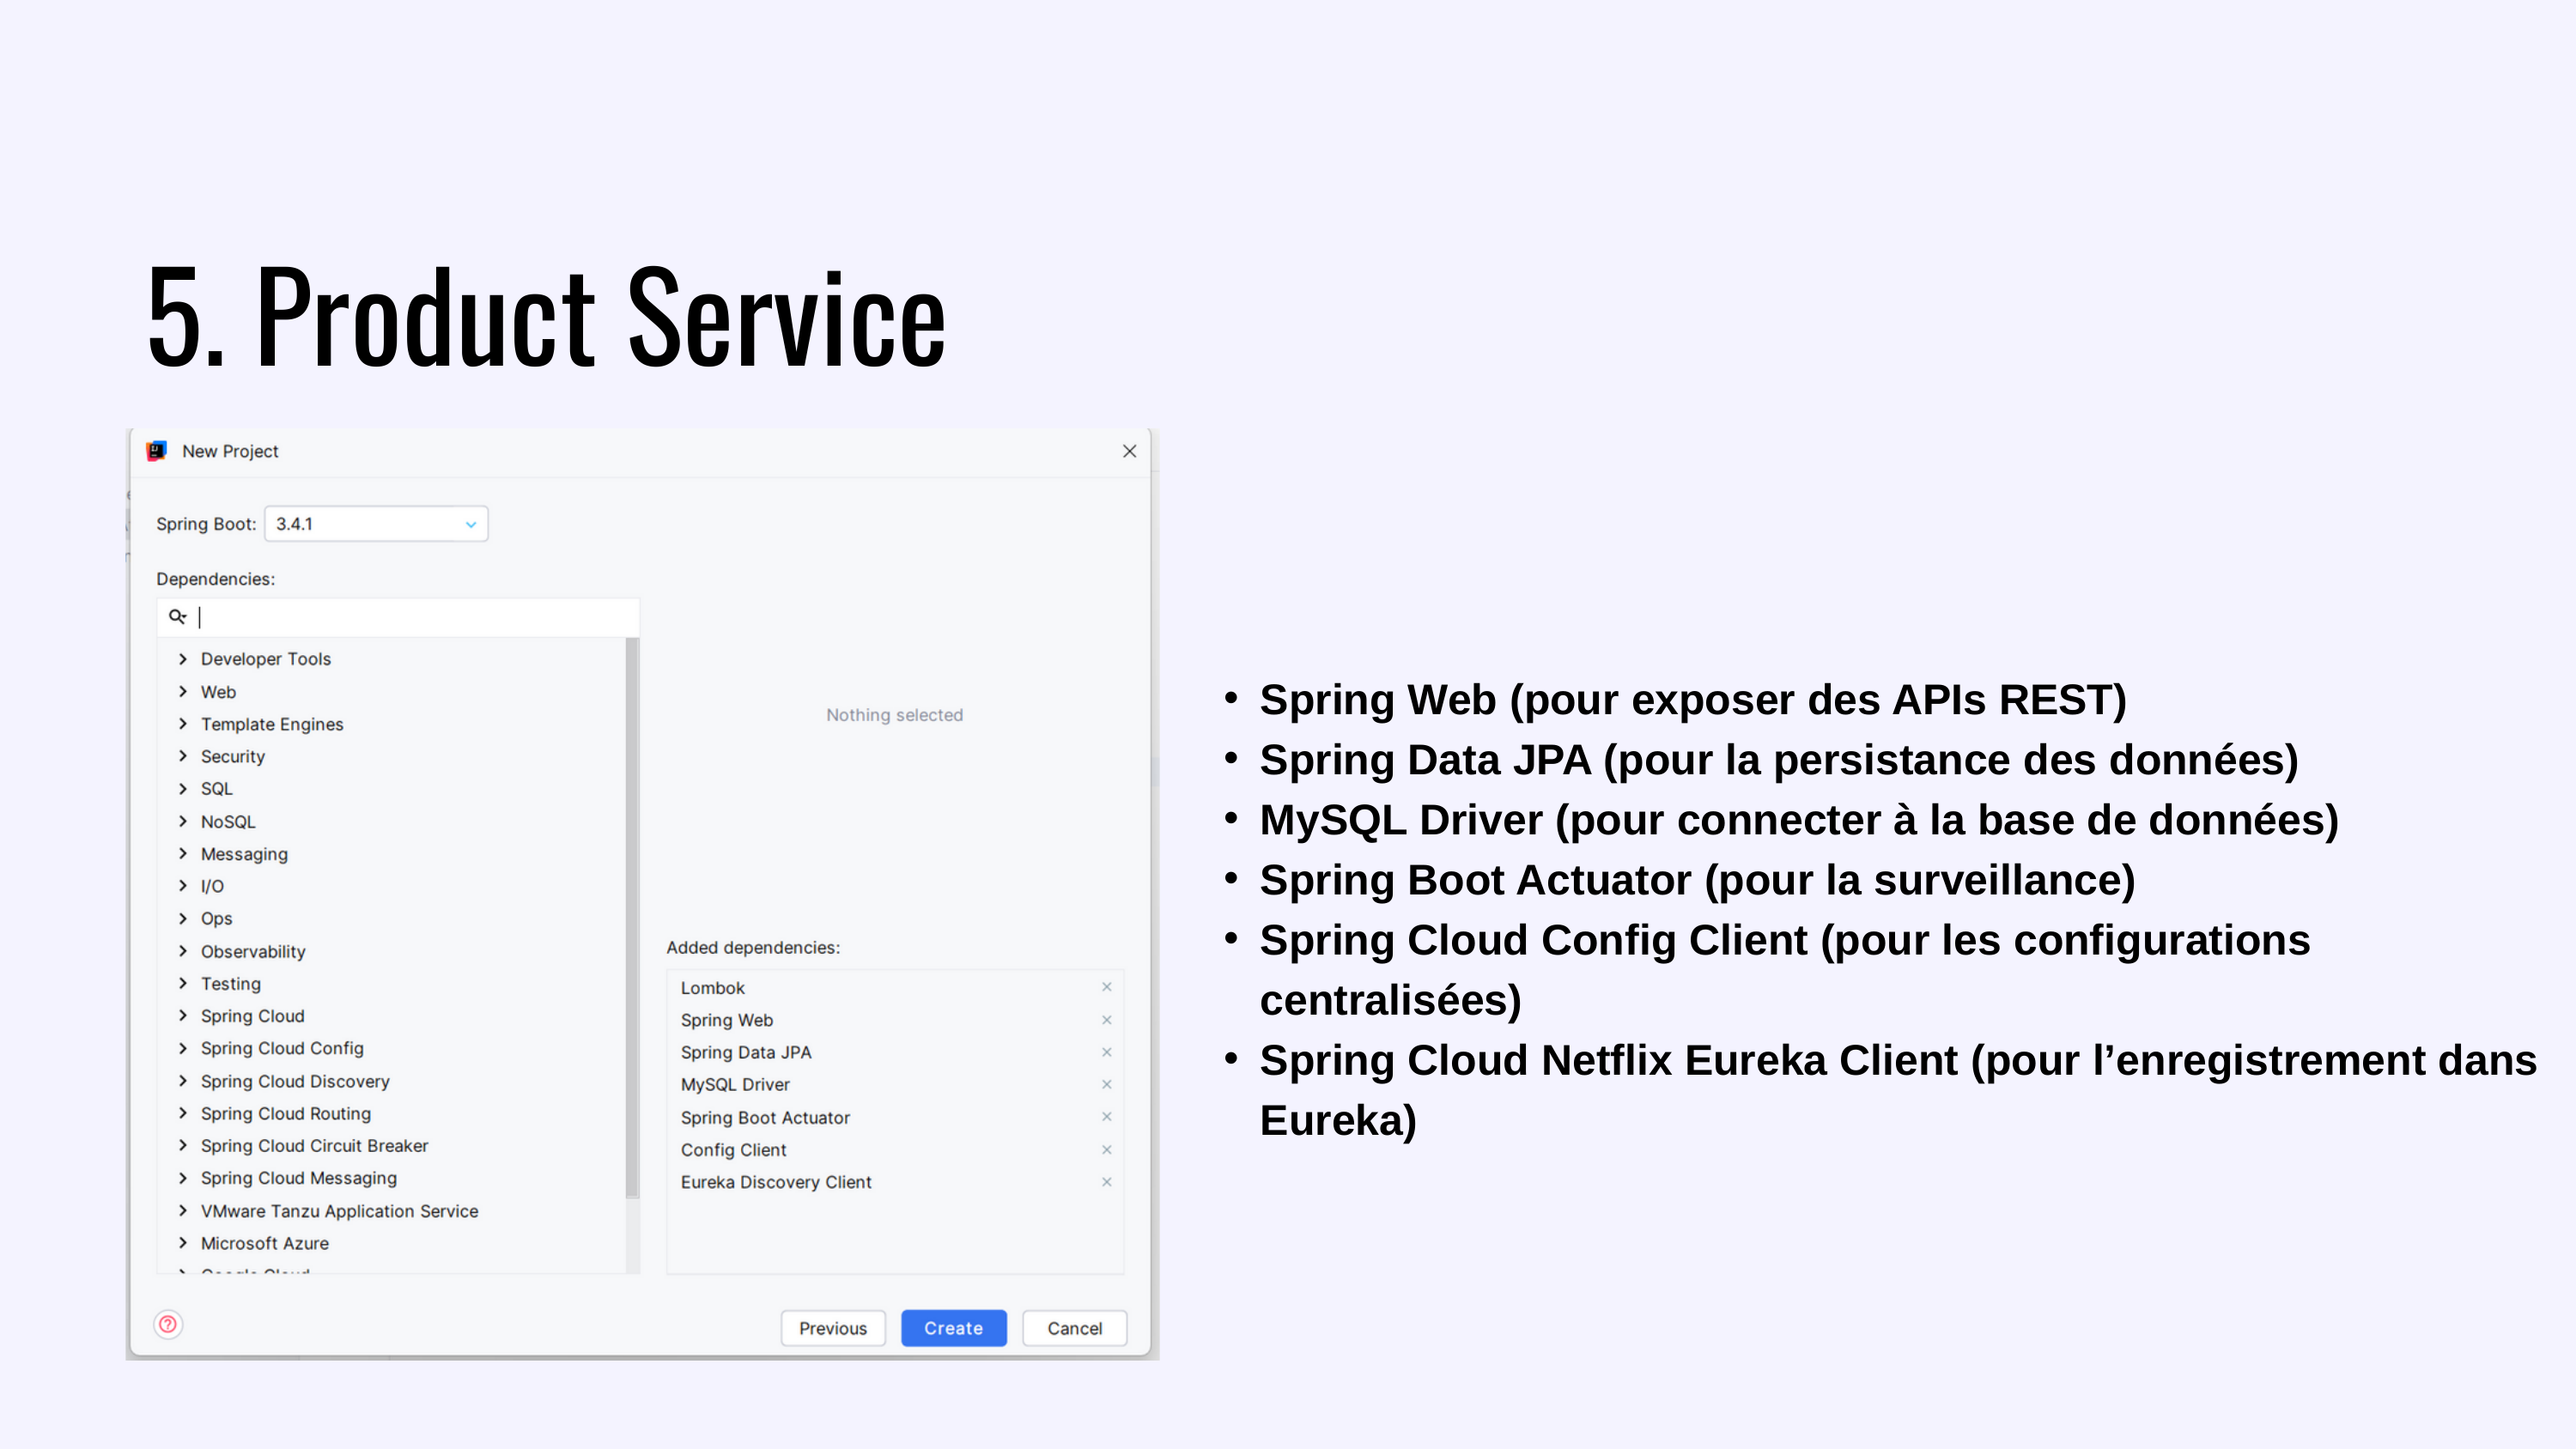

5. Product Service

Spring Web (pour exposer des APIs REST)
Spring Data JPA (pour la persistance des données)
MySQL Driver (pour connecter à la base de données)
Spring Boot Actuator (pour la surveillance)
Spring Cloud Config Client (pour les configurations centralisées)
Spring Cloud Netflix Eureka Client (pour l’enregistrement dans Eureka)